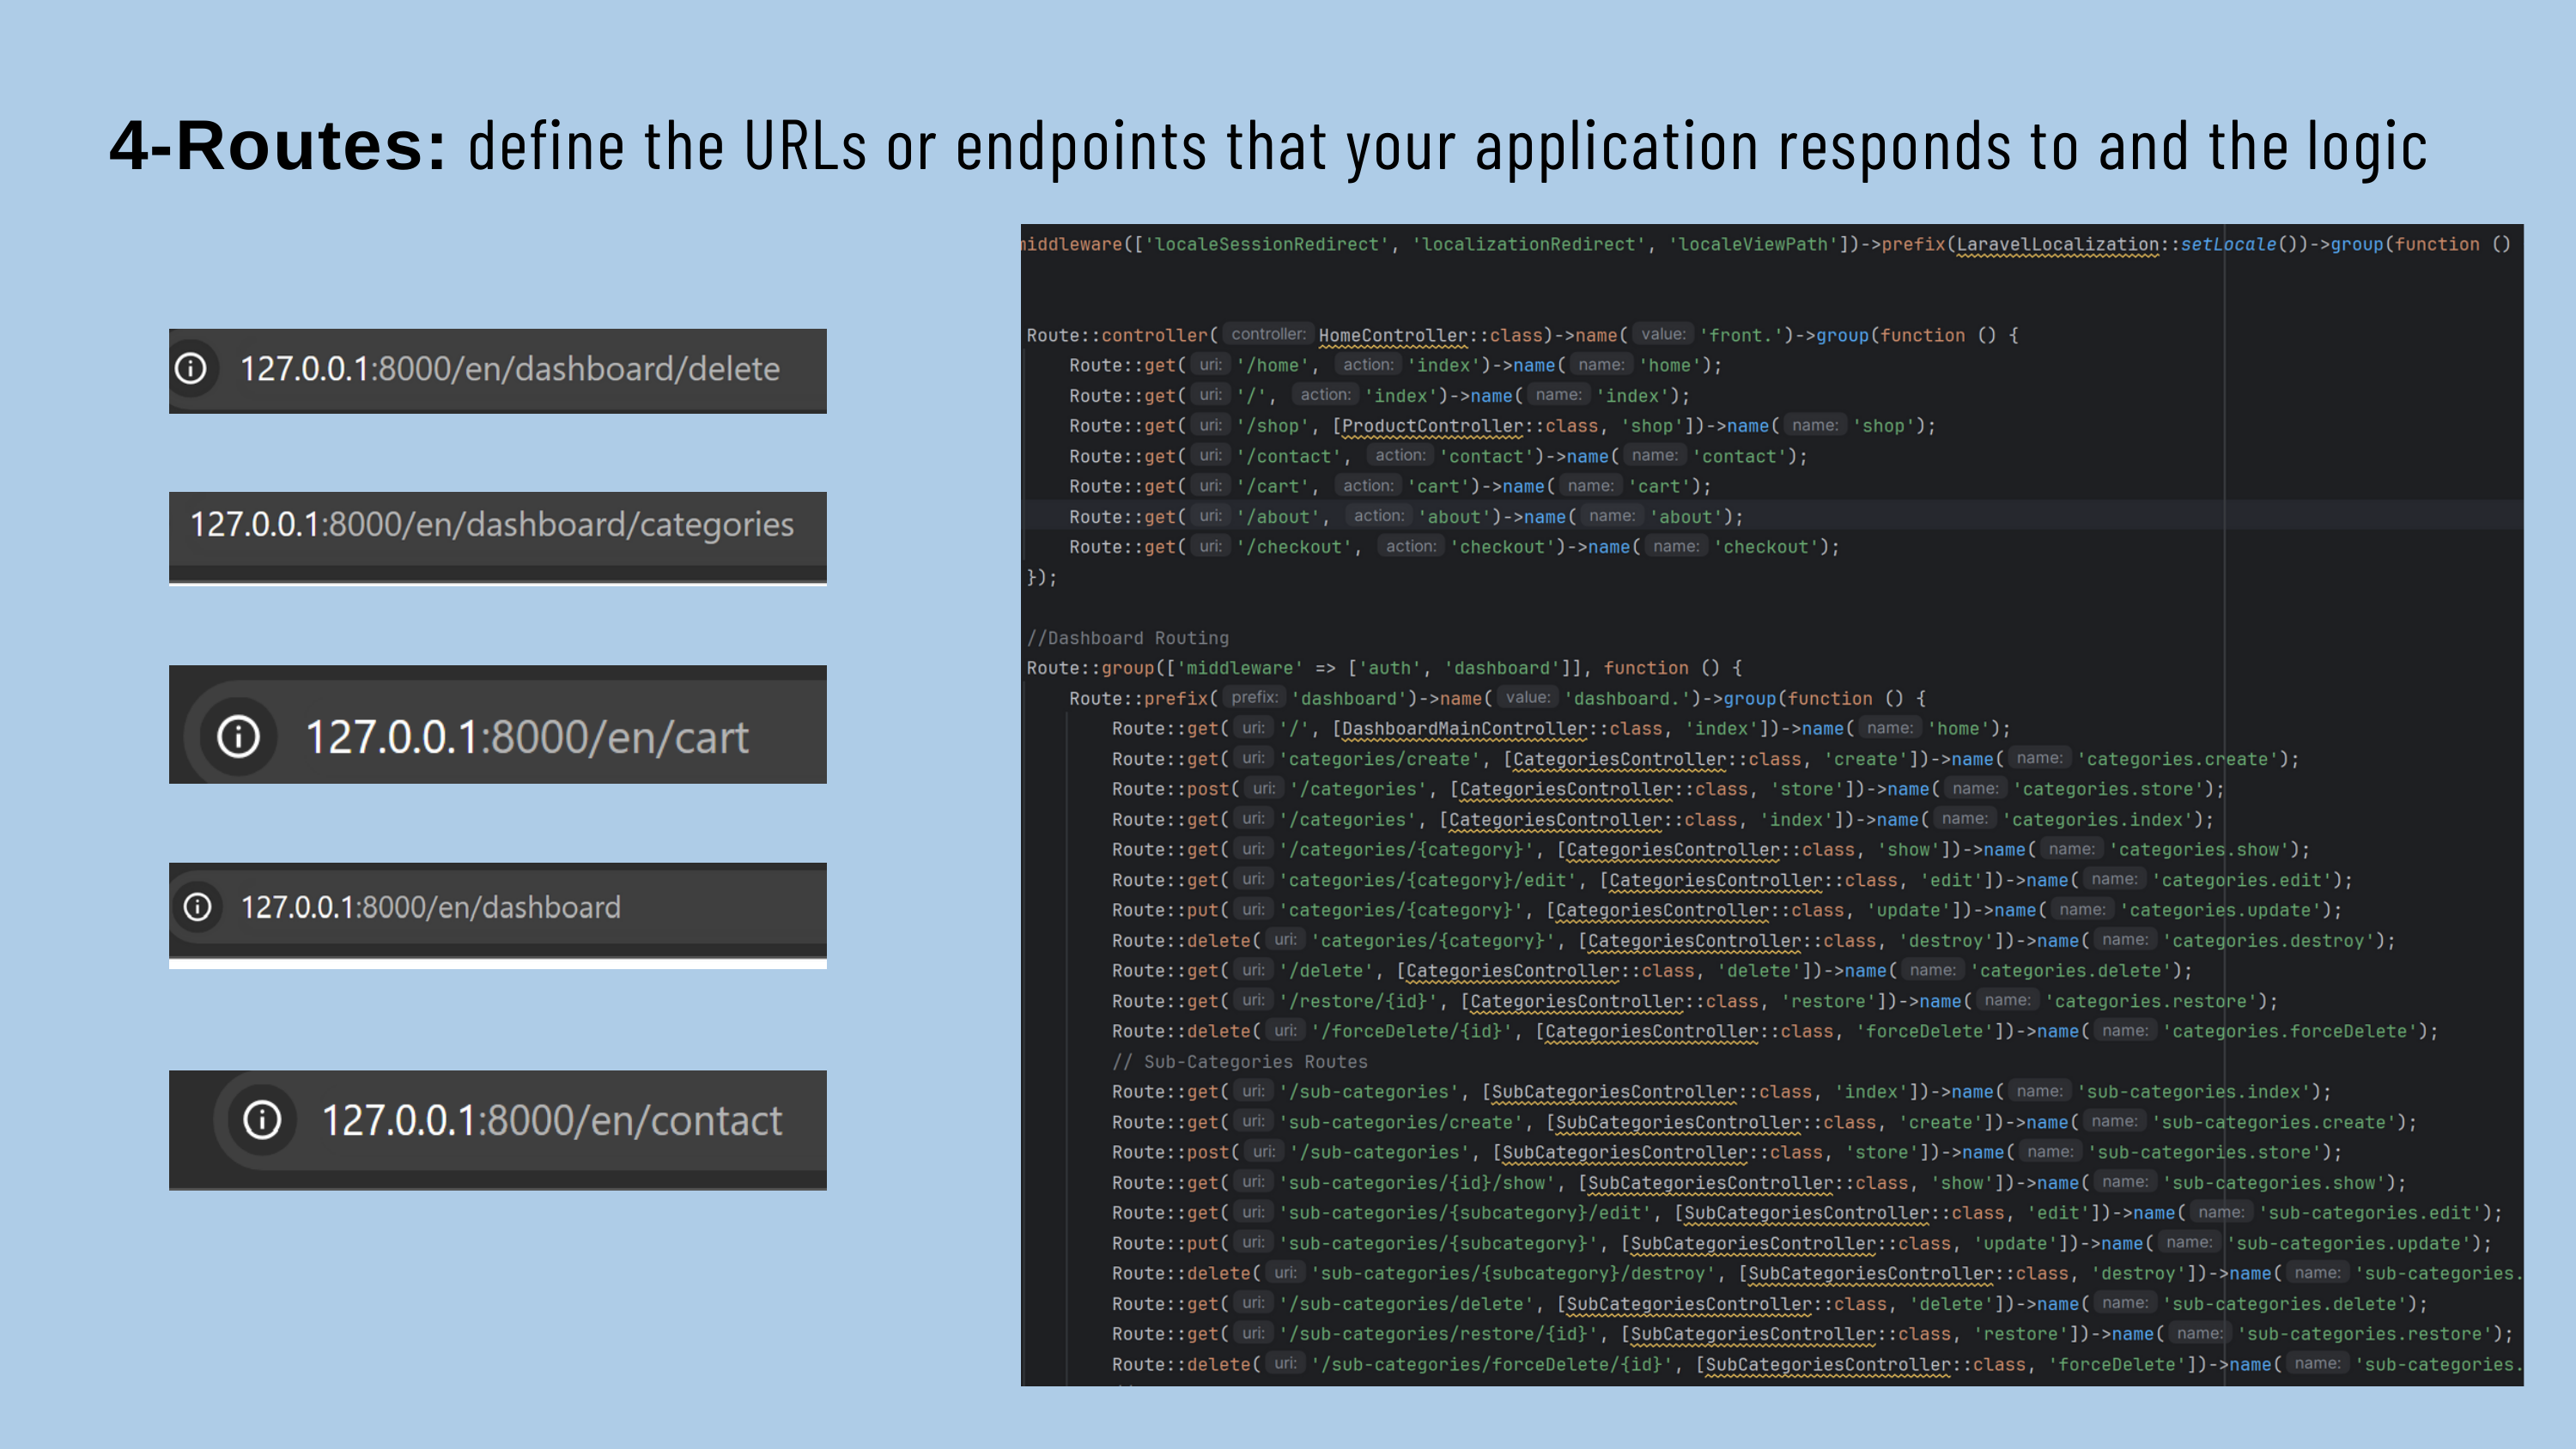

4-Routes: define the URLs or endpoints that your application responds to and the logic